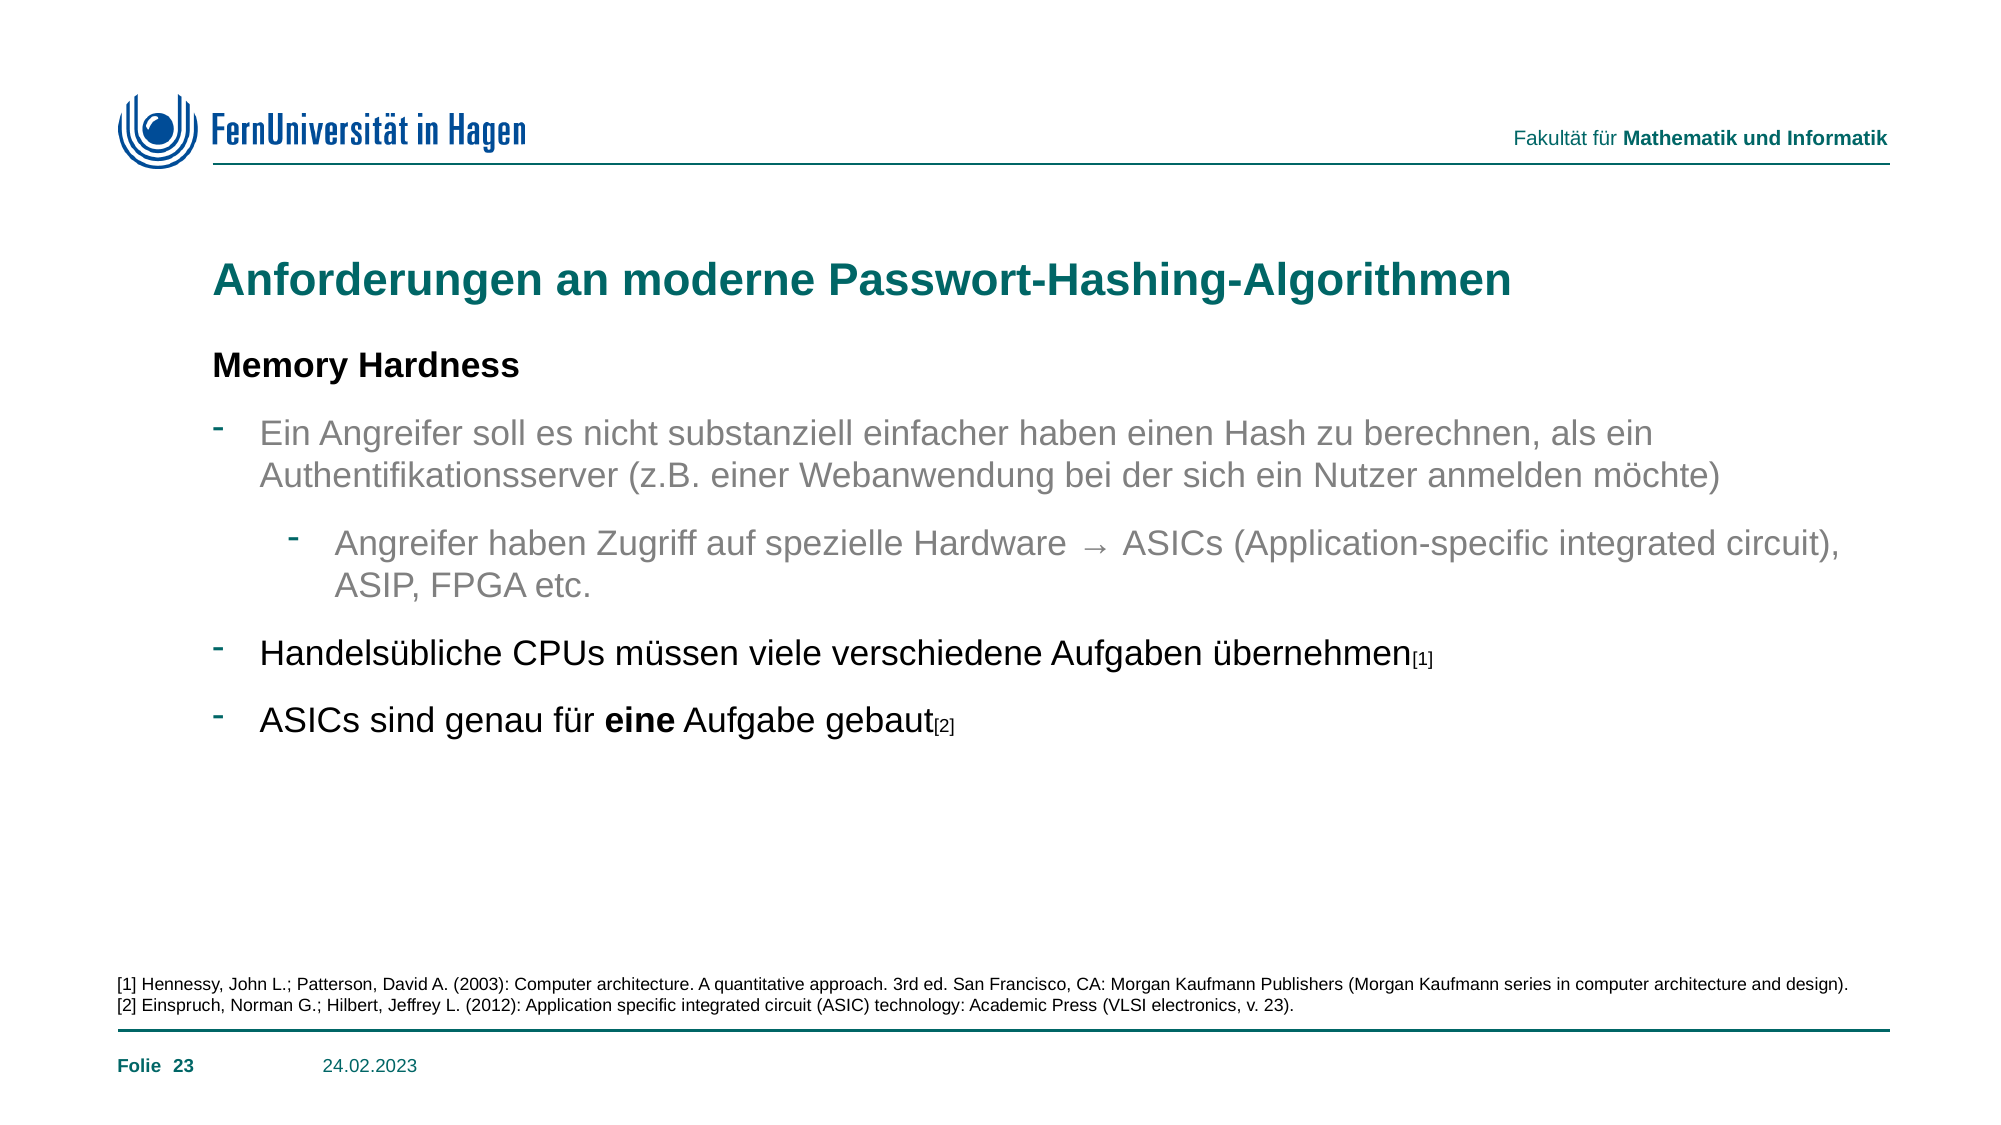

# Anforderungen an moderne Passwort-Hashing-Algorithmen
Memory Hardness
Ein Angreifer soll es nicht substanziell einfacher haben einen Hash zu berechnen, als ein Authentifikationsserver (z.B. einer Webanwendung bei der sich ein Nutzer anmelden möchte)
Angreifer haben Zugriff auf spezielle Hardware → ASICs (Application-specific integrated circuit), ASIP, FPGA etc.
Handelsübliche CPUs müssen viele verschiedene Aufgaben übernehmen[1]
ASICs sind genau für eine Aufgabe gebaut[2]

[1] Hennessy, John L.; Patterson, David A. (2003): Computer architecture. A quantitative approach. 3rd ed. San Francisco, CA: Morgan Kaufmann Publishers (Morgan Kaufmann series in computer architecture and design).
[2] Einspruch, Norman G.; Hilbert, Jeffrey L. (2012): Application specific integrated circuit (ASIC) technology: Academic Press (VLSI electronics, v. 23).
23
24.02.2023